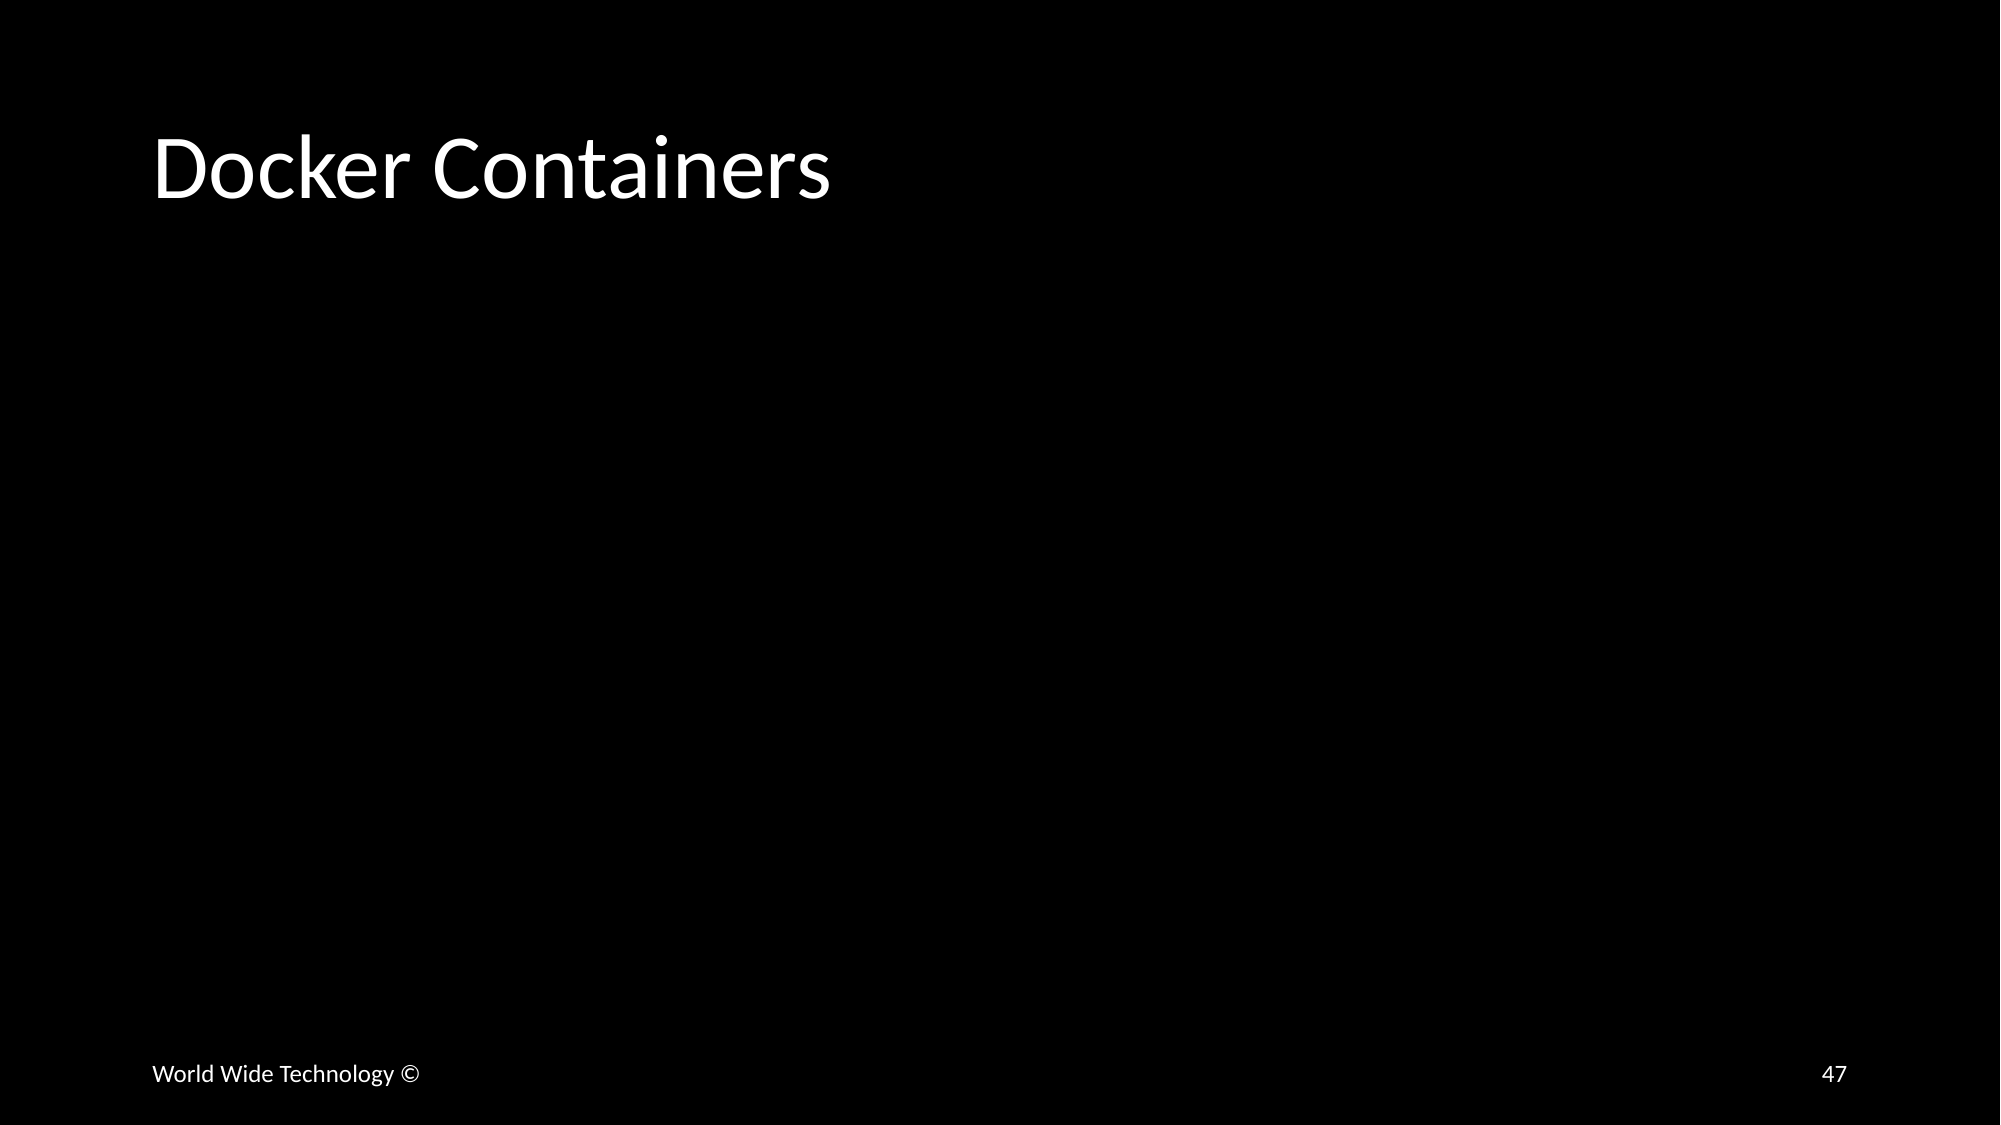

# Docker Containers

World Wide Technology ©
47